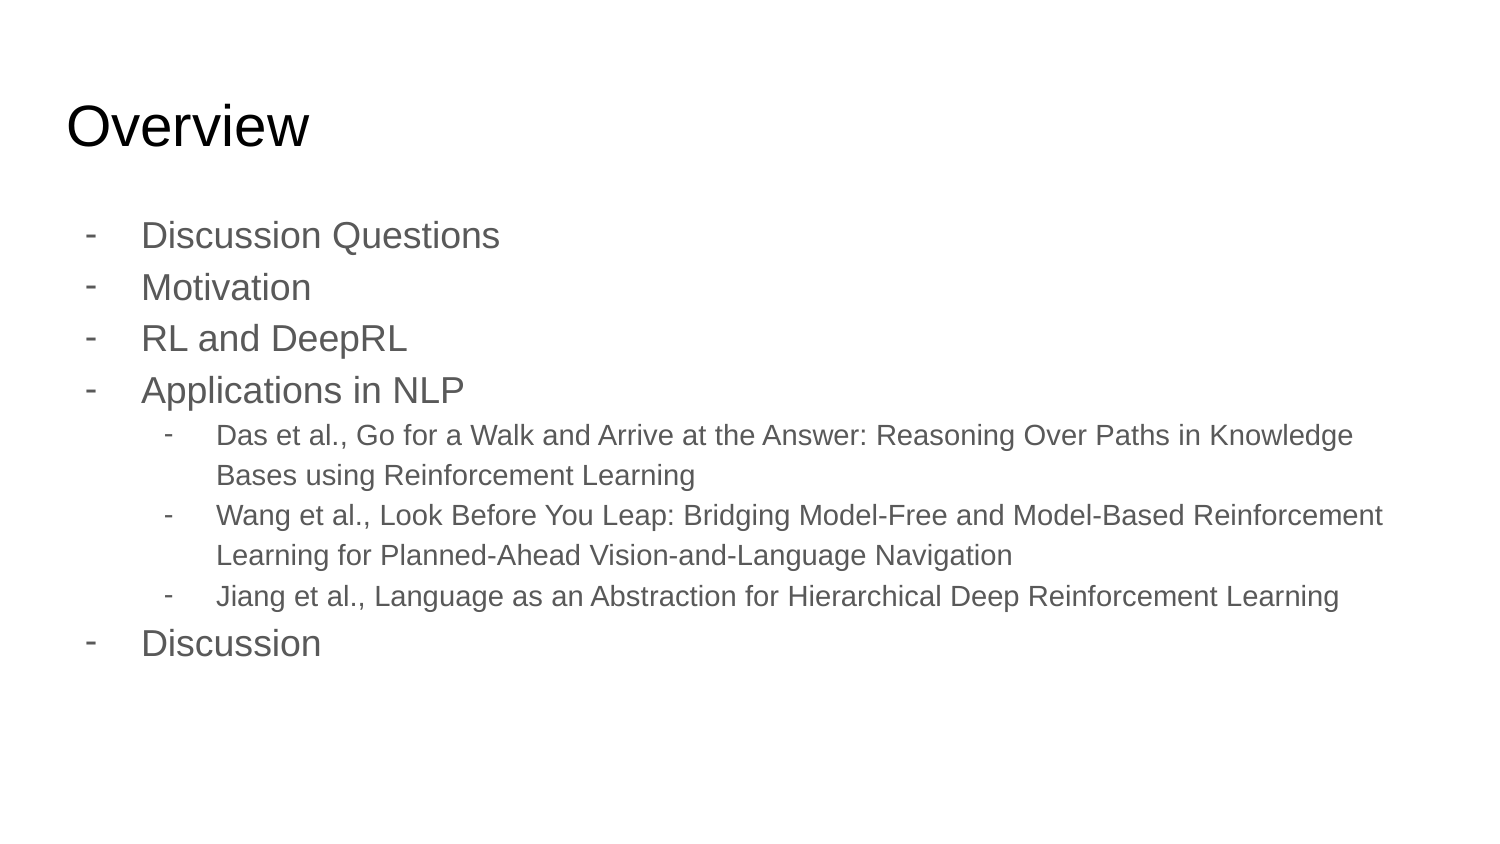

# Overview
Discussion Questions
Motivation
RL and DeepRL
Applications in NLP
Das et al., Go for a Walk and Arrive at the Answer: Reasoning Over Paths in Knowledge Bases using Reinforcement Learning
Wang et al., Look Before You Leap: Bridging Model-Free and Model-Based Reinforcement Learning for Planned-Ahead Vision-and-Language Navigation
Jiang et al., Language as an Abstraction for Hierarchical Deep Reinforcement Learning
Discussion